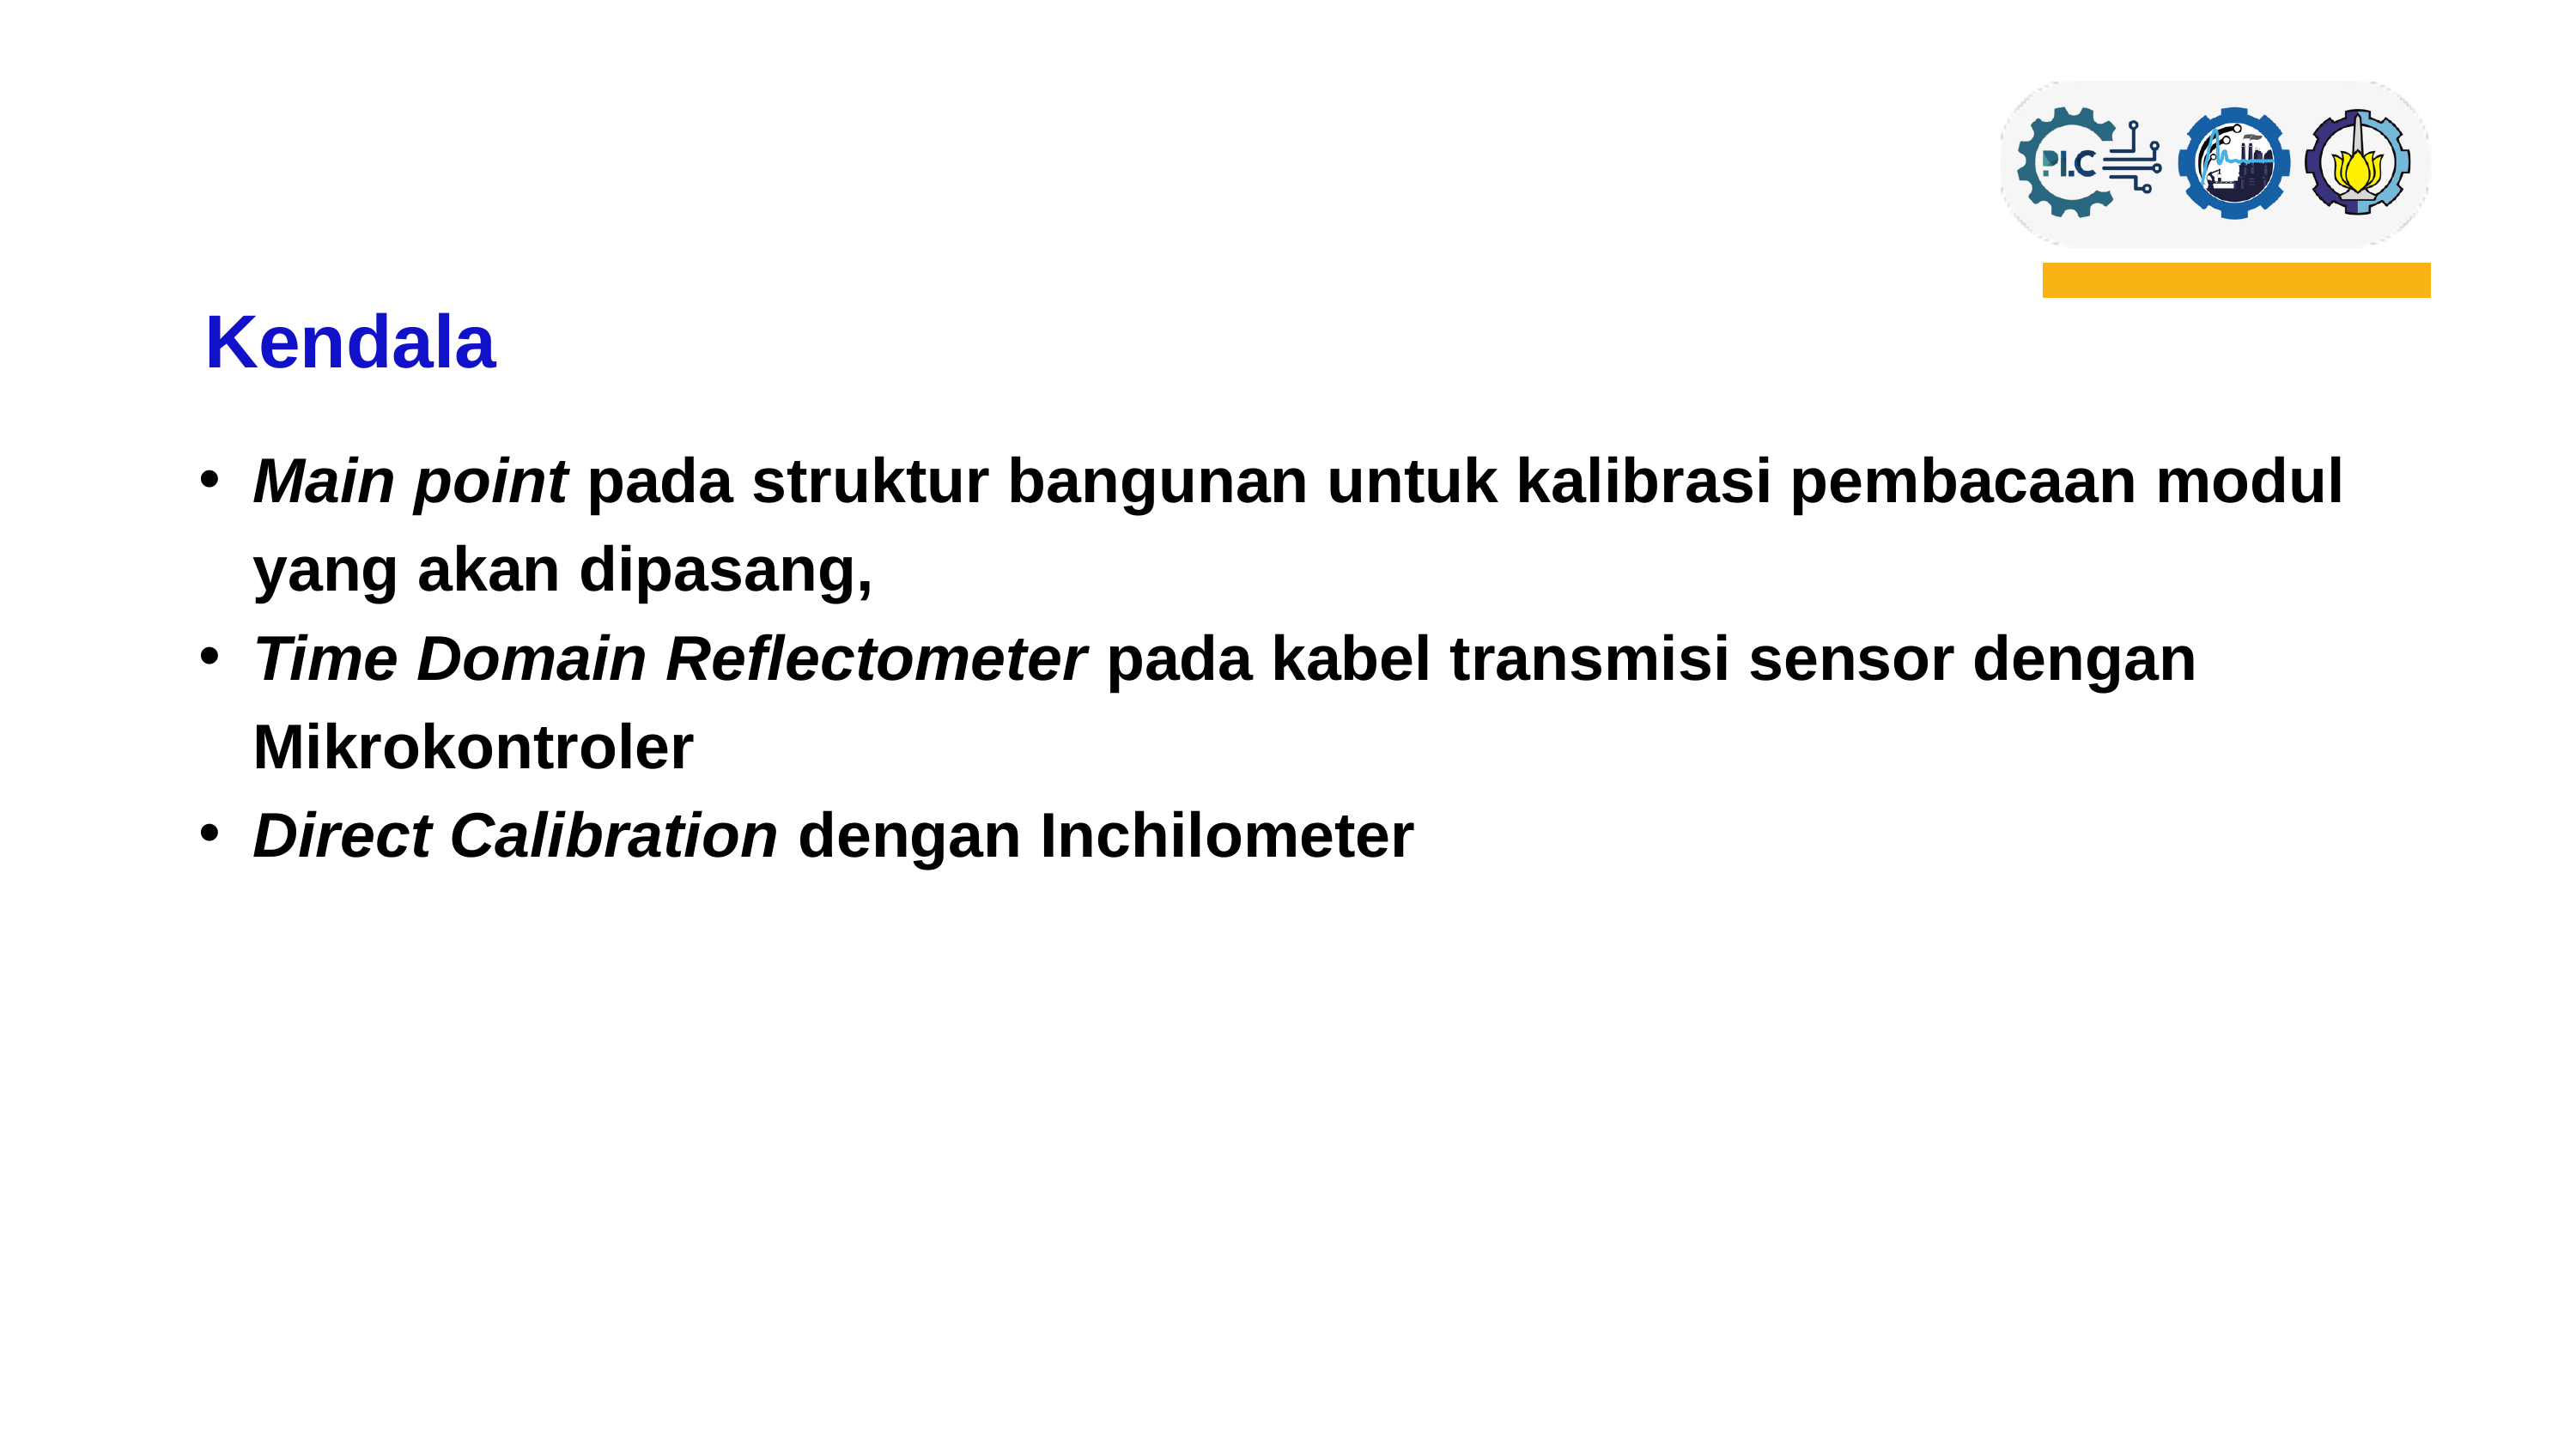

Kendala
Main point pada struktur bangunan untuk kalibrasi pembacaan modul yang akan dipasang,
Time Domain Reflectometer pada kabel transmisi sensor dengan Mikrokontroler
Direct Calibration dengan Inchilometer